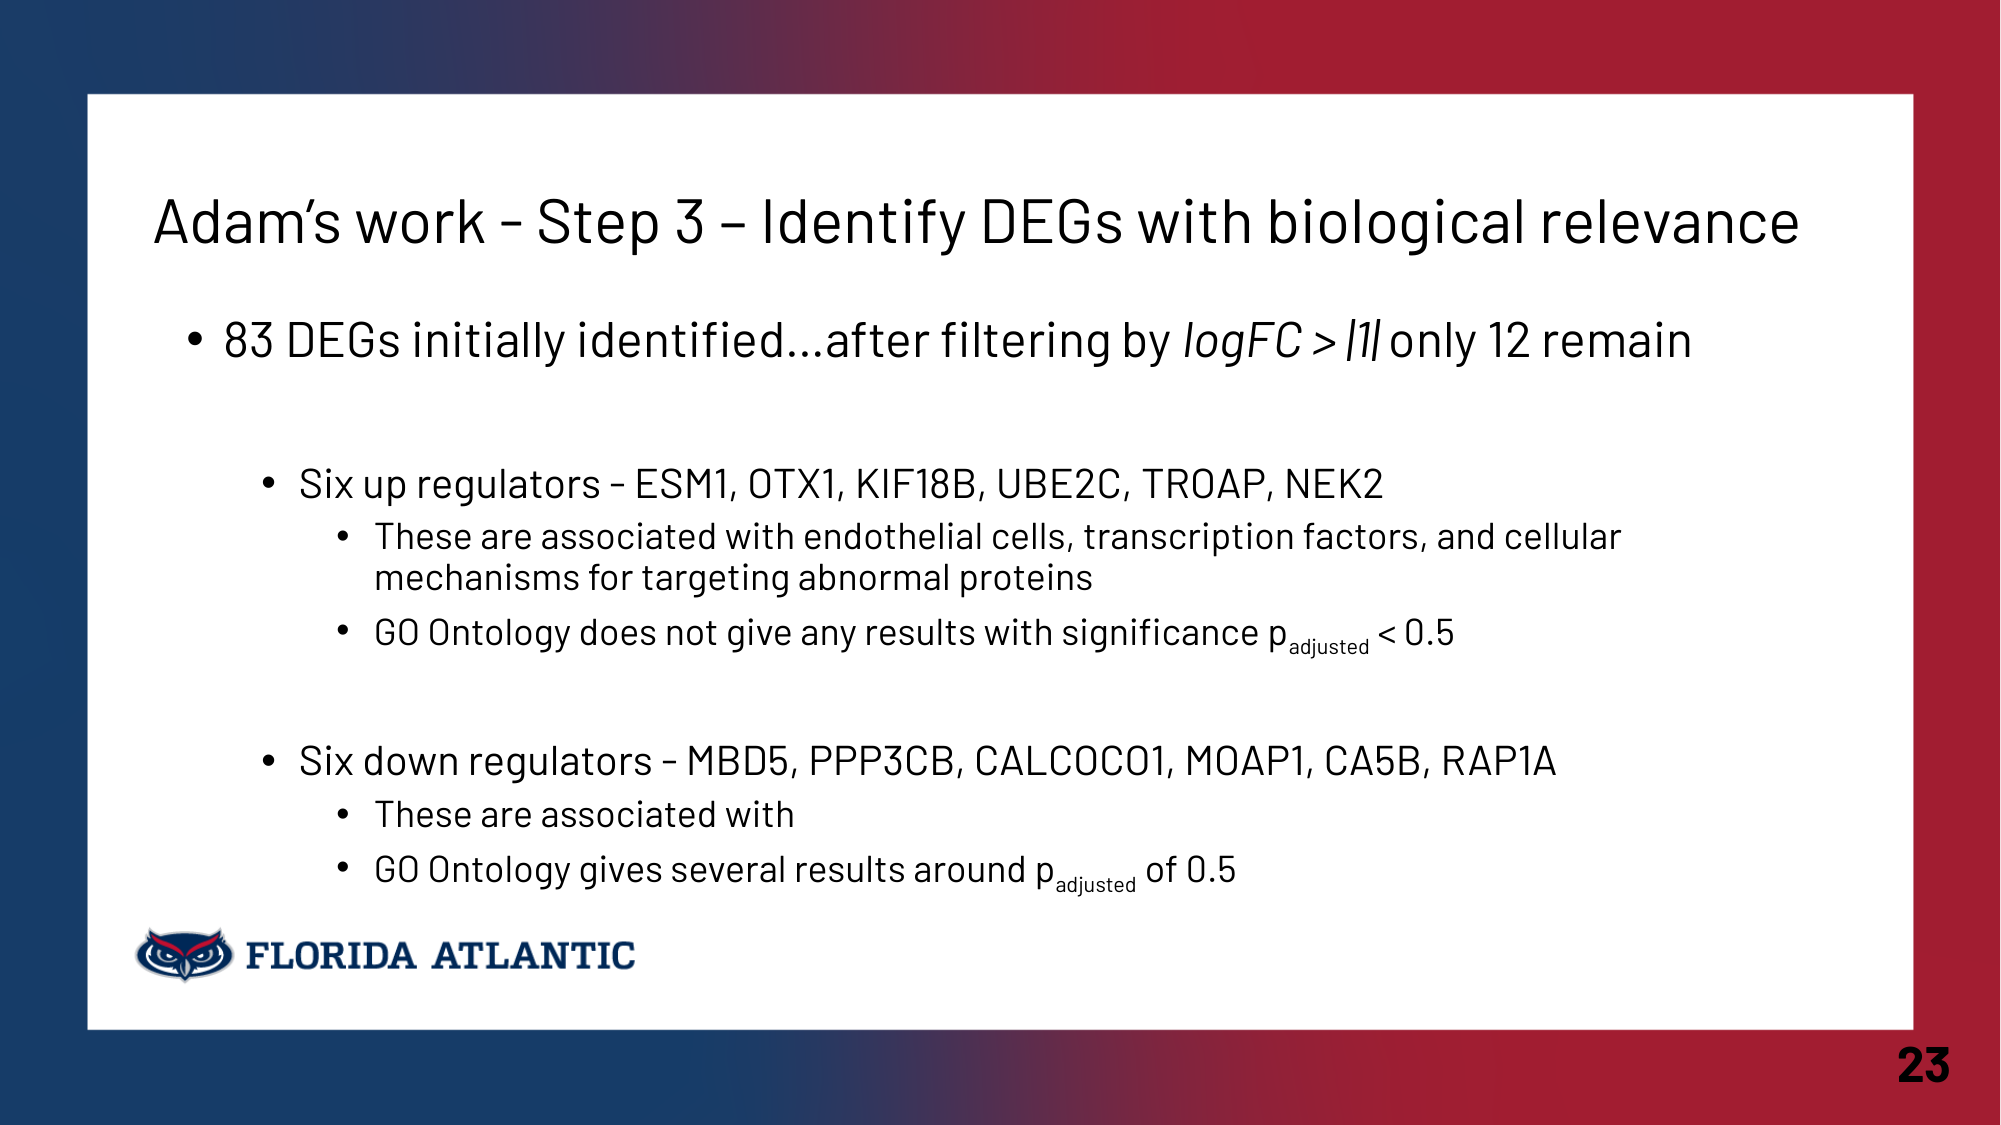

# Adam’s work - Step 3 – Identify DEGs with biological relevance
83 DEGs initially identified…after filtering by logFC > |1| only 12 remain

Six up regulators - ESM1, OTX1, KIF18B, UBE2C, TROAP, NEK2
These are associated with endothelial cells, transcription factors, and cellular mechanisms for targeting abnormal proteins
GO Ontology does not give any results with significance padjusted < 0.5

Six down regulators - MBD5, PPP3CB, CALCOCO1, MOAP1, CA5B, RAP1A
These are associated with
GO Ontology gives several results around padjusted of 0.5

23